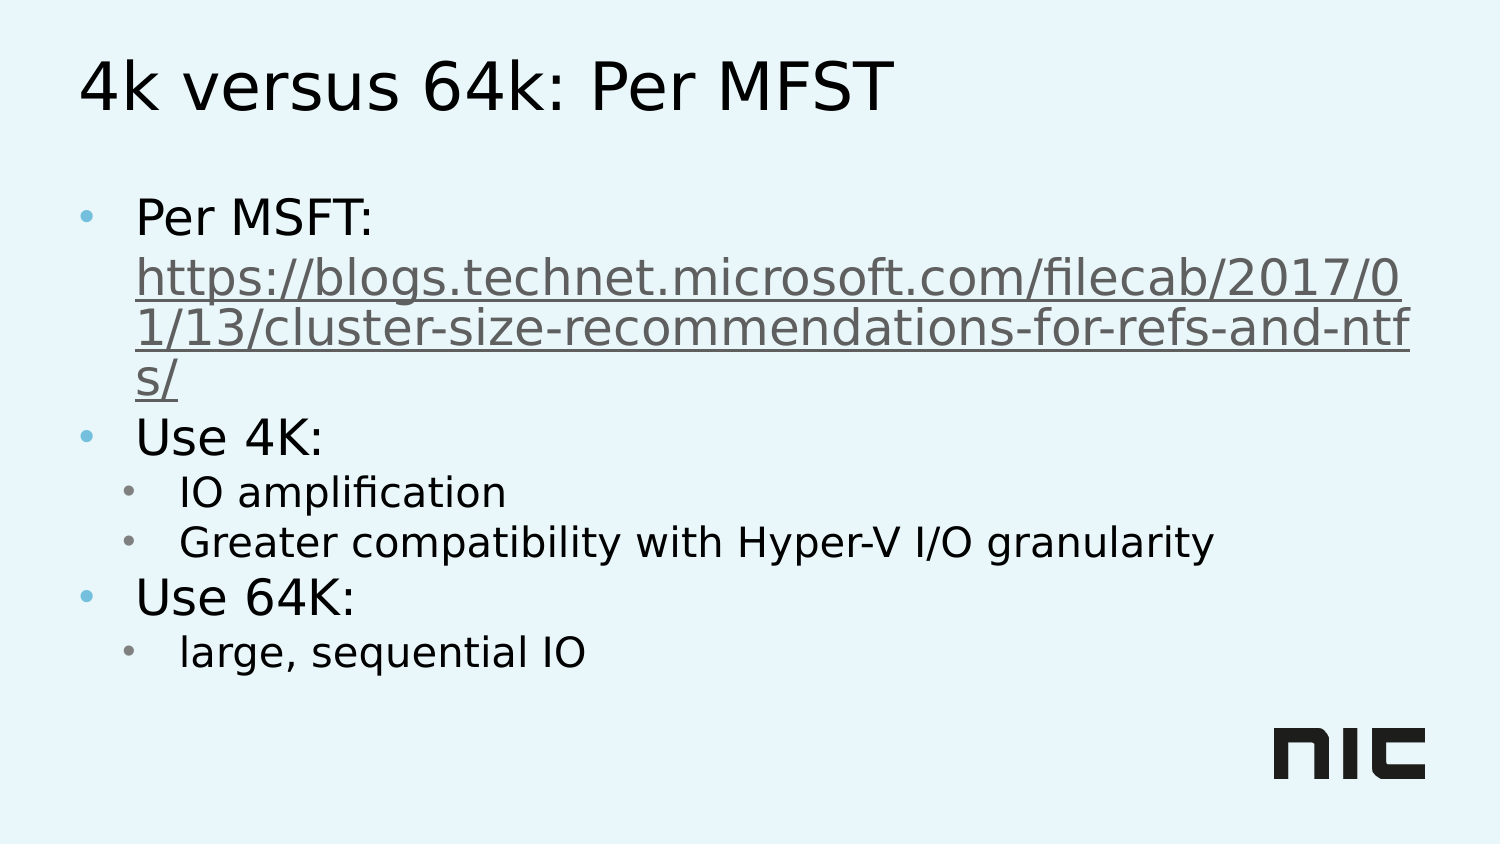

# 4k versus 64k: Per MFST
Per MSFT: https://blogs.technet.microsoft.com/filecab/2017/01/13/cluster-size-recommendations-for-refs-and-ntfs/
Use 4K:
IO amplification
Greater compatibility with Hyper-V I/O granularity
Use 64K:
large, sequential IO